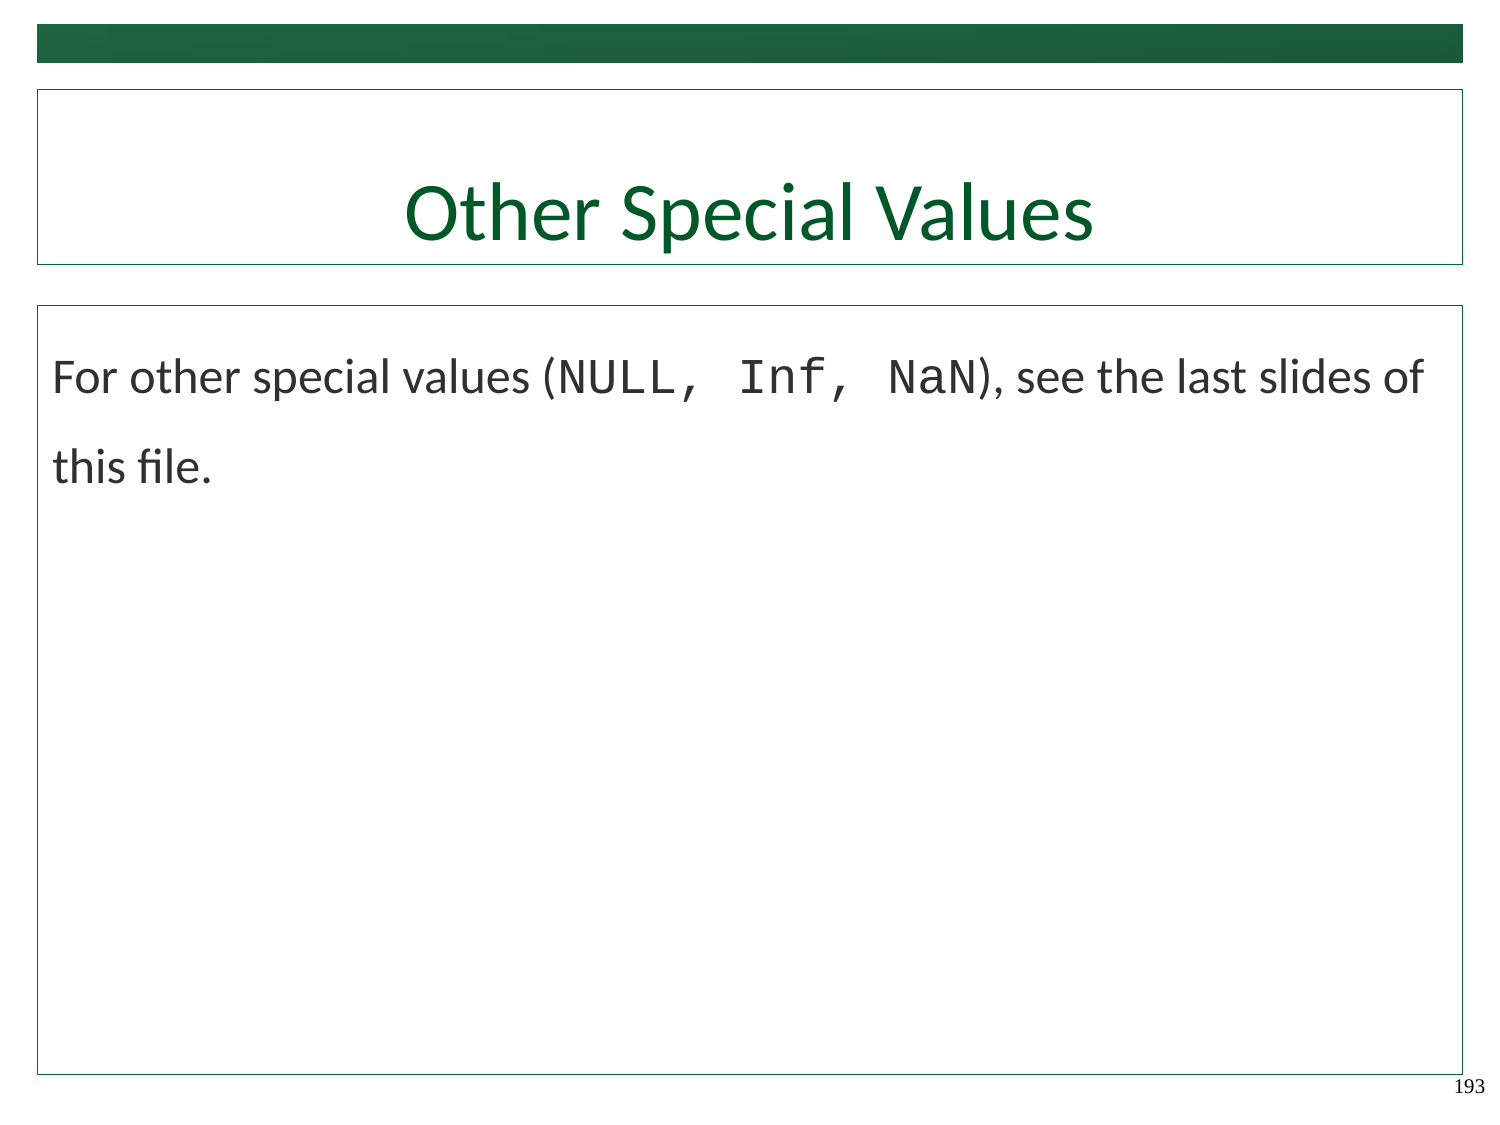

# Other Special Values
For other special values (NULL, Inf, NaN), see the last slides of this file.
193